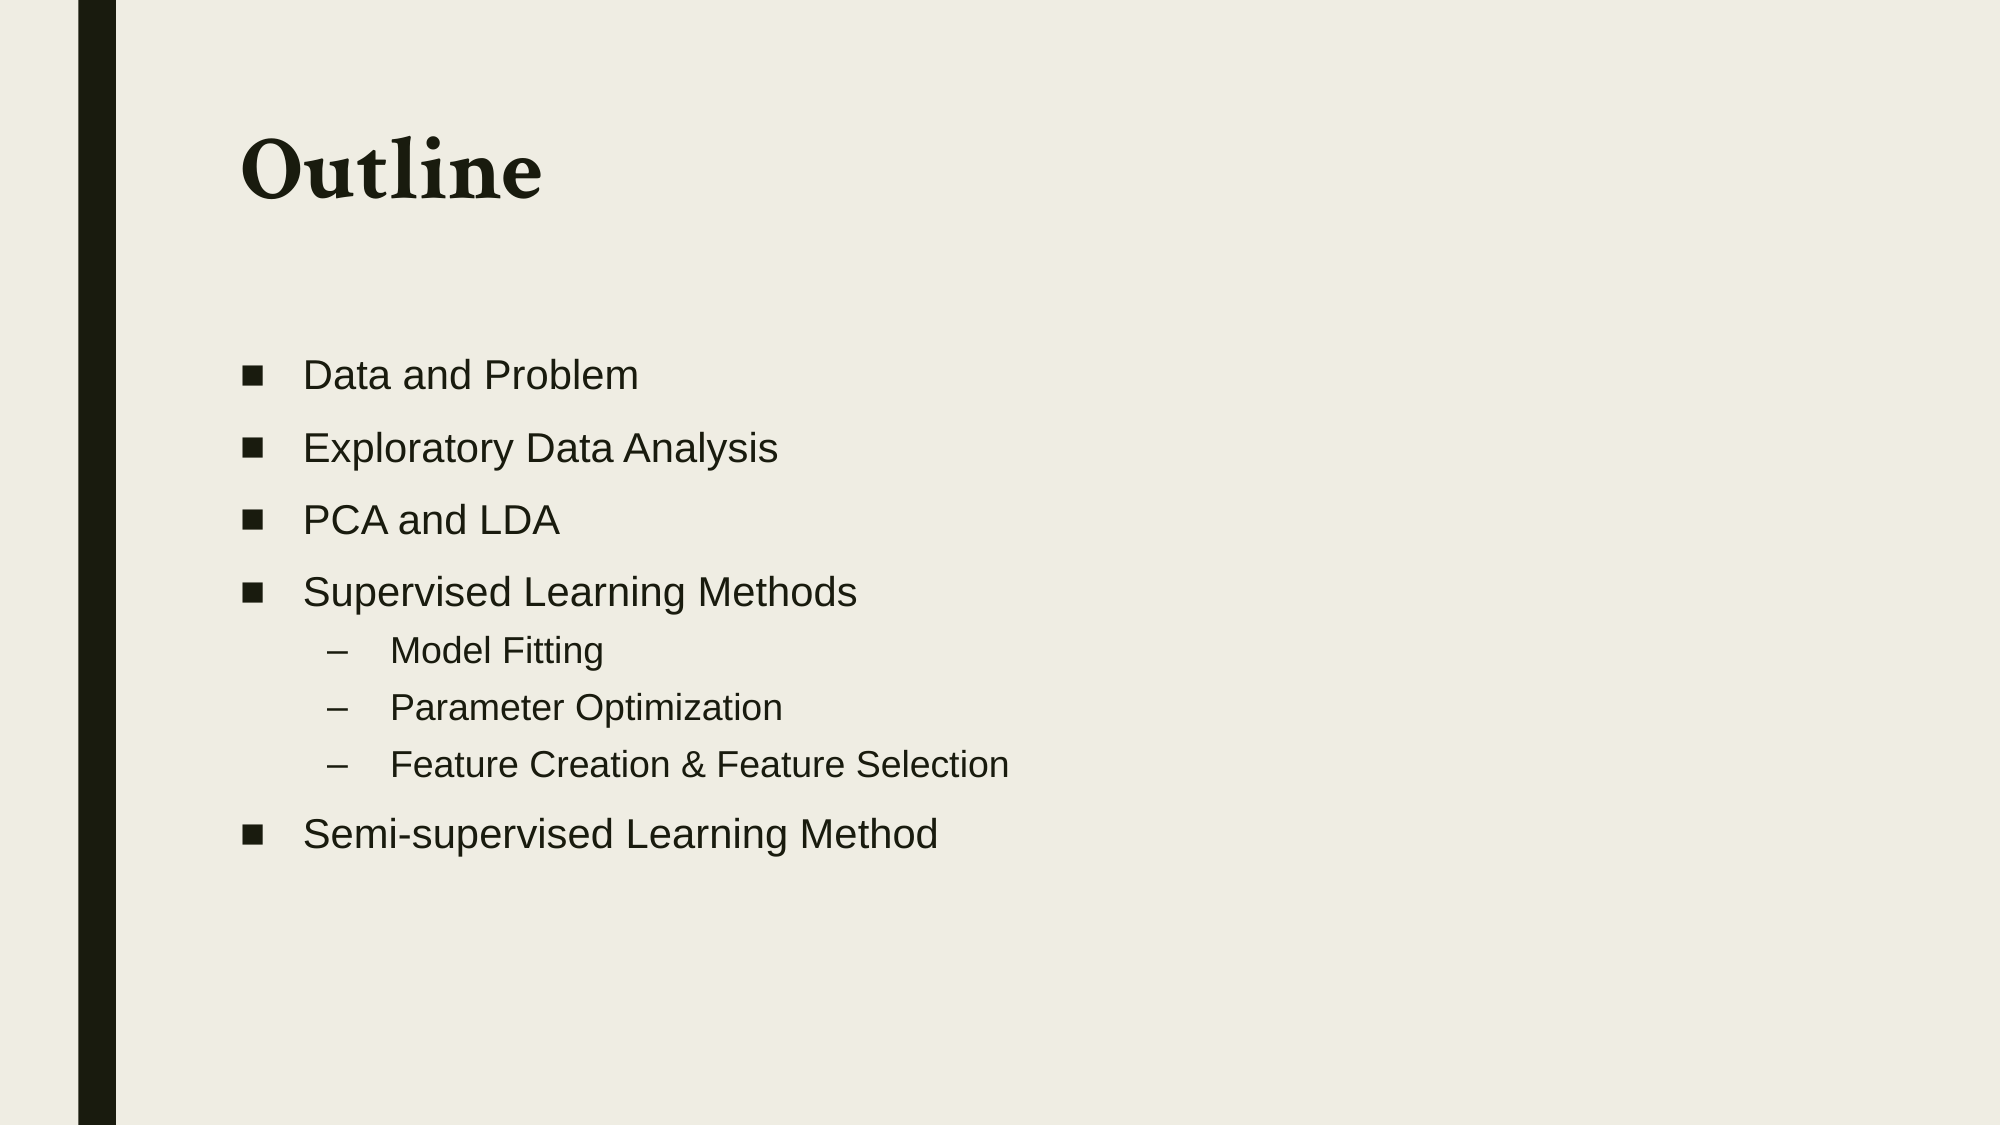

# Outline
Data and Problem
Exploratory Data Analysis
PCA and LDA
Supervised Learning Methods
Model Fitting
Parameter Optimization
Feature Creation & Feature Selection
Semi-supervised Learning Method